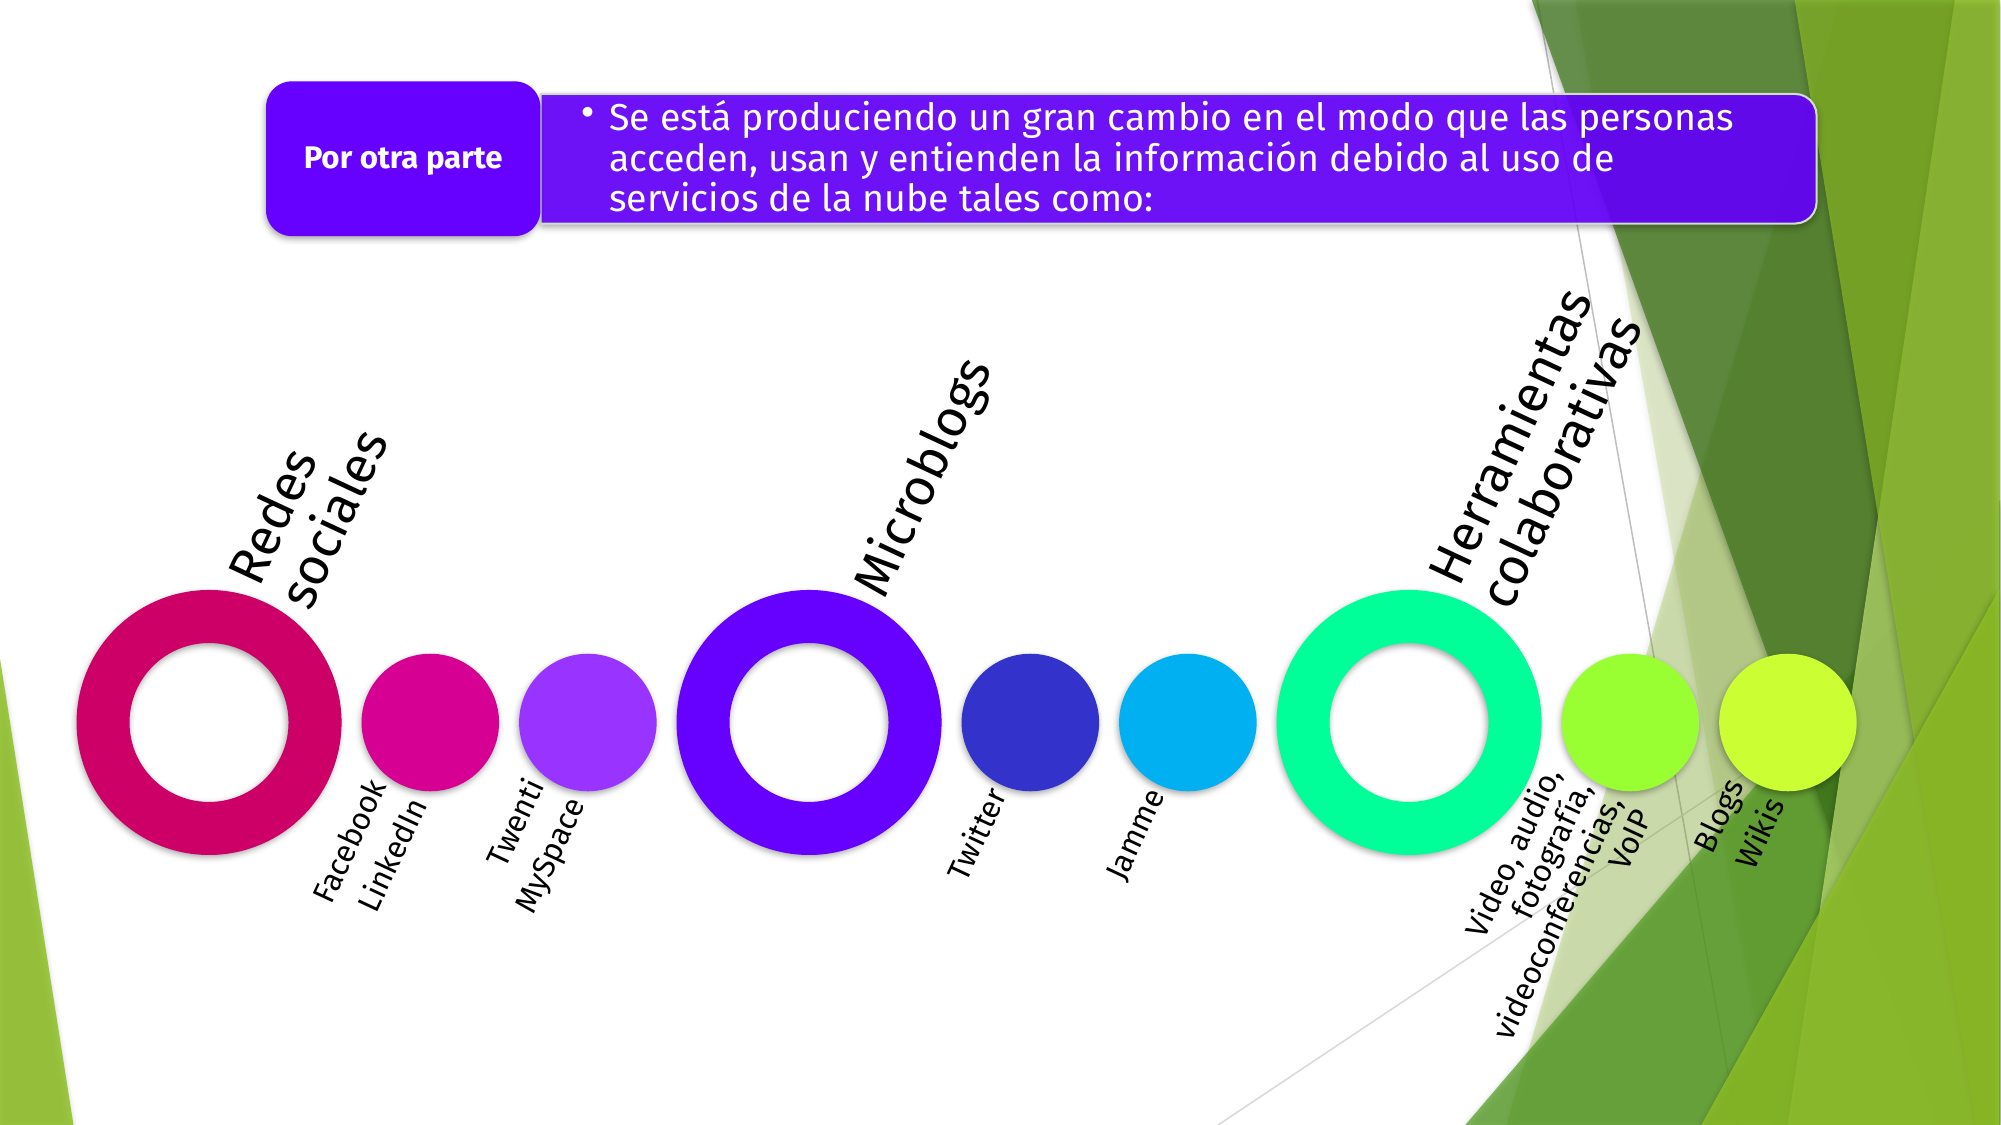

Por otra parte

Se está produciendo un gran cambio en el modo que las personas acceden, usan y entienden la información debido al uso de servicios de la nube tales como:
Redes sociales
Facebook
LinkedIn
Twenti
MySpace
Microblogs
Twitter
Jamme
Herramientas colaborativas
Video, audio, fotografía, videoconferencias, VoIP
Blogs
Wikis